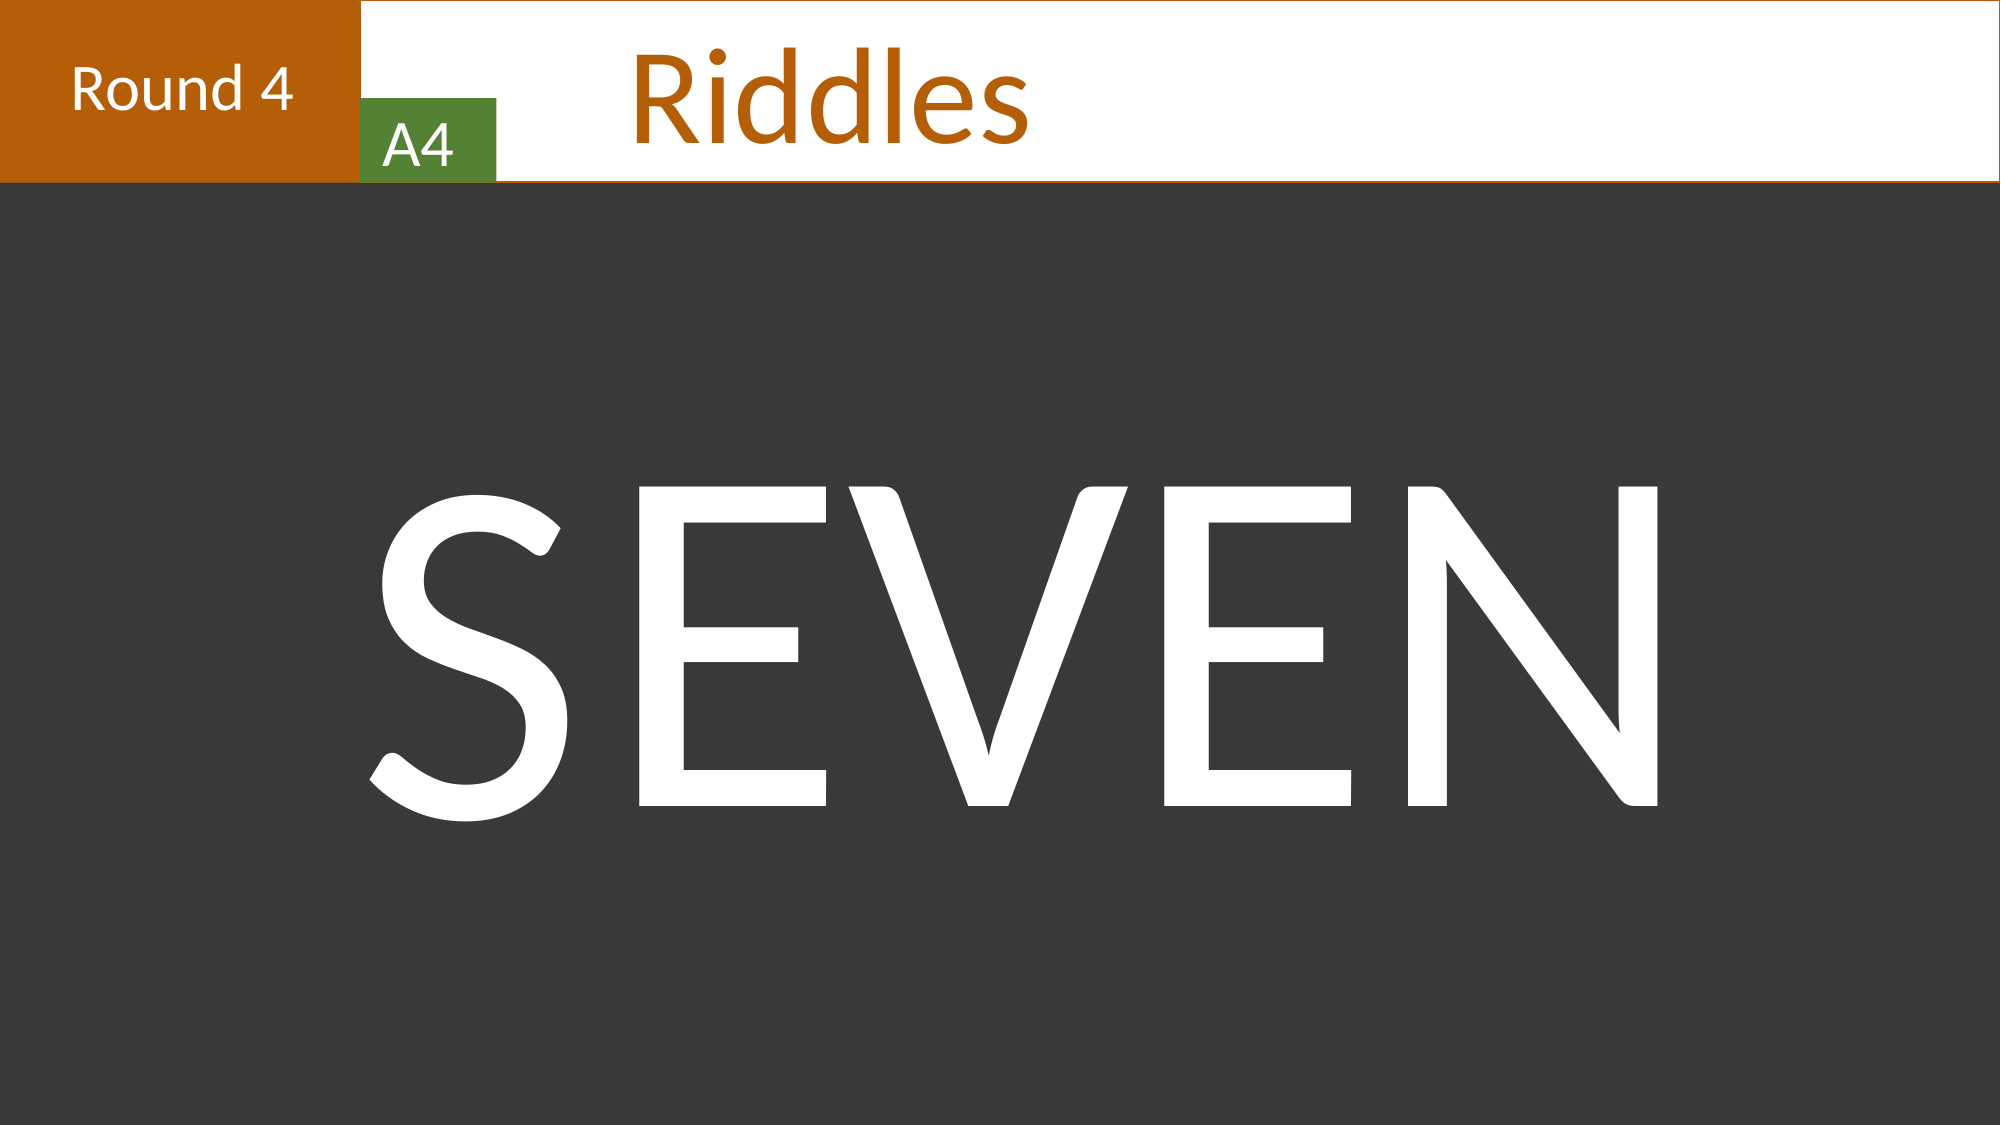

Riddles
# Round 4
A4

S
 EVEN